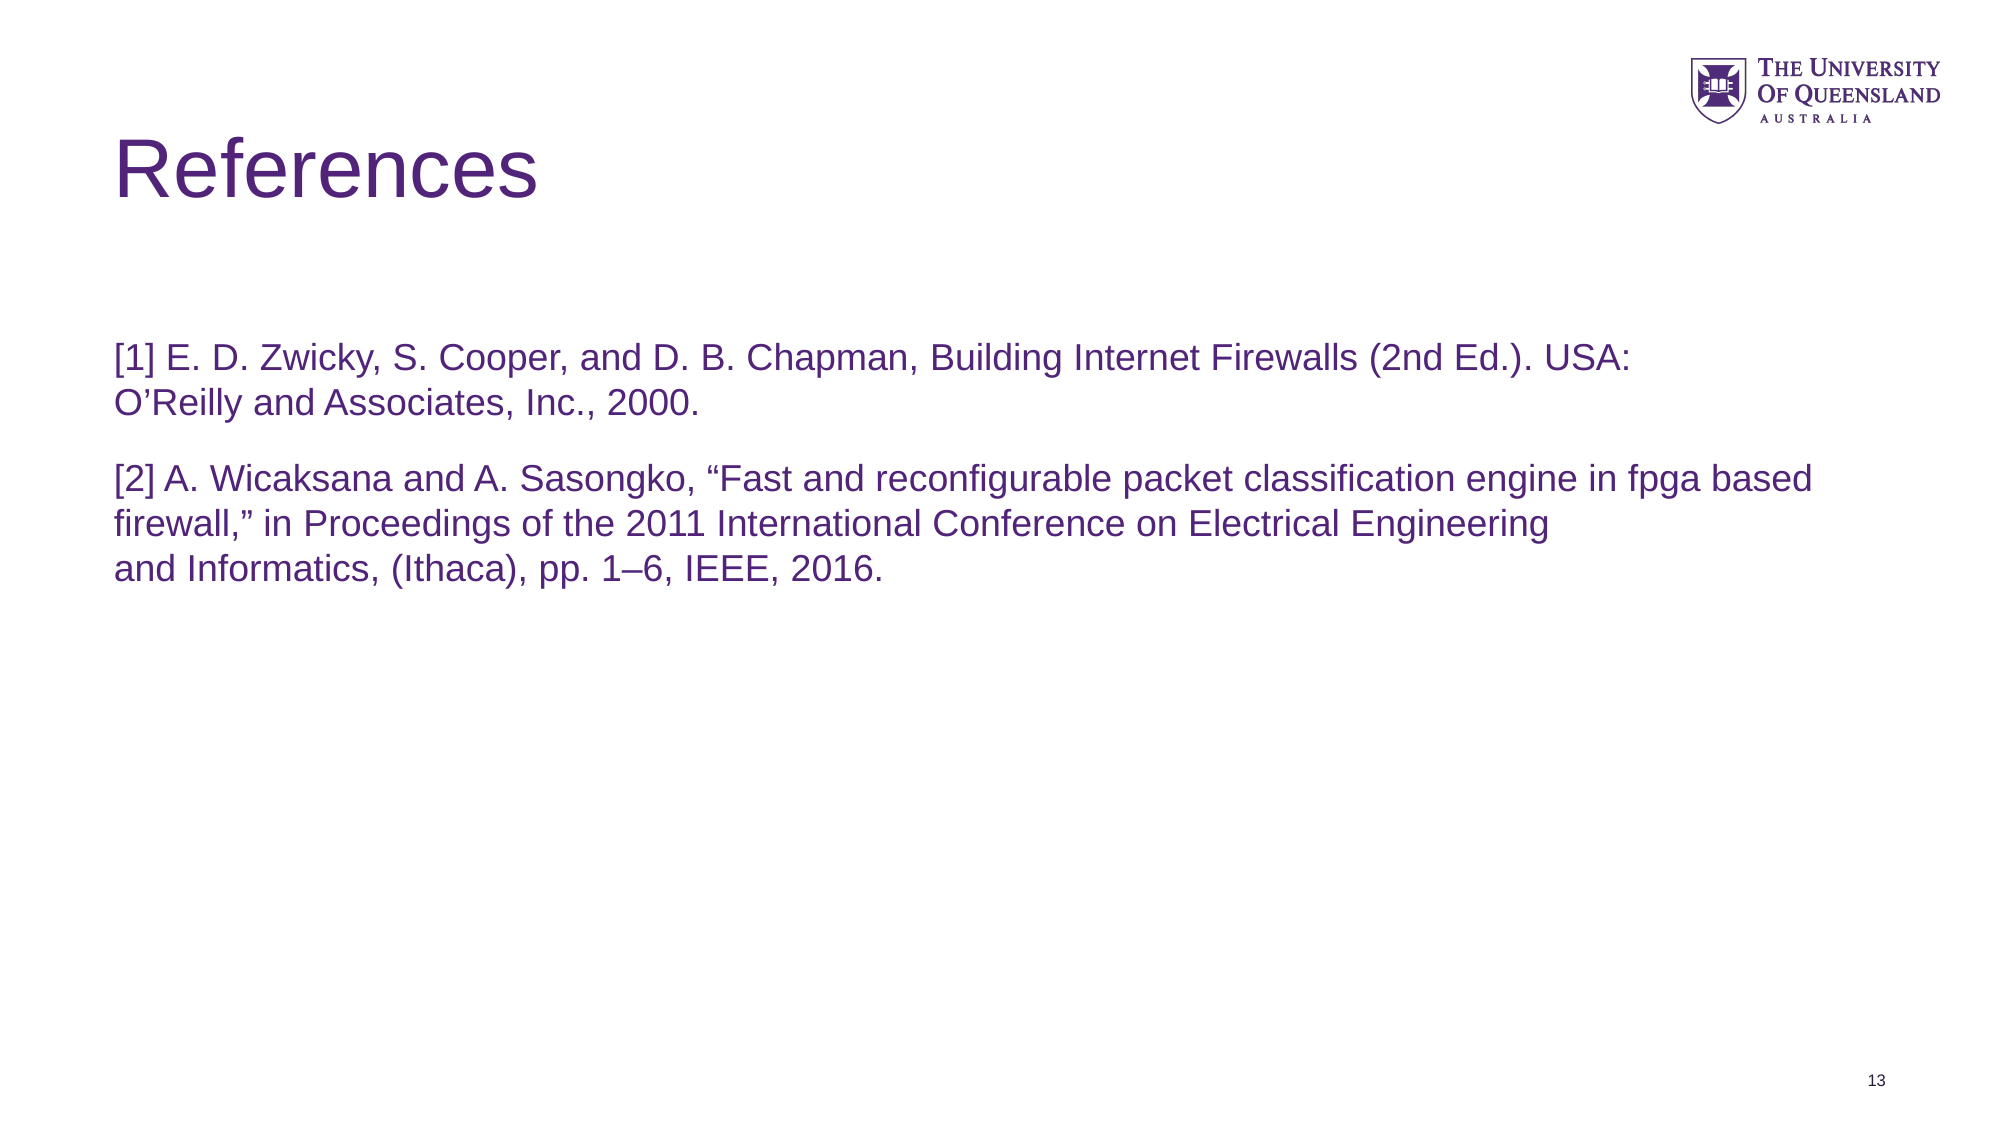

# References

[1] E. D. Zwicky, S. Cooper, and D. B. Chapman, Building Internet Firewalls (2nd Ed.). USA:
O’Reilly and Associates, Inc., 2000.
[2] A. Wicaksana and A. Sasongko, “Fast and reconfigurable packet classification engine in fpga based
firewall,” in Proceedings of the 2011 International Conference on Electrical Engineering
and Informatics, (Ithaca), pp. 1–6, IEEE, 2016.

13